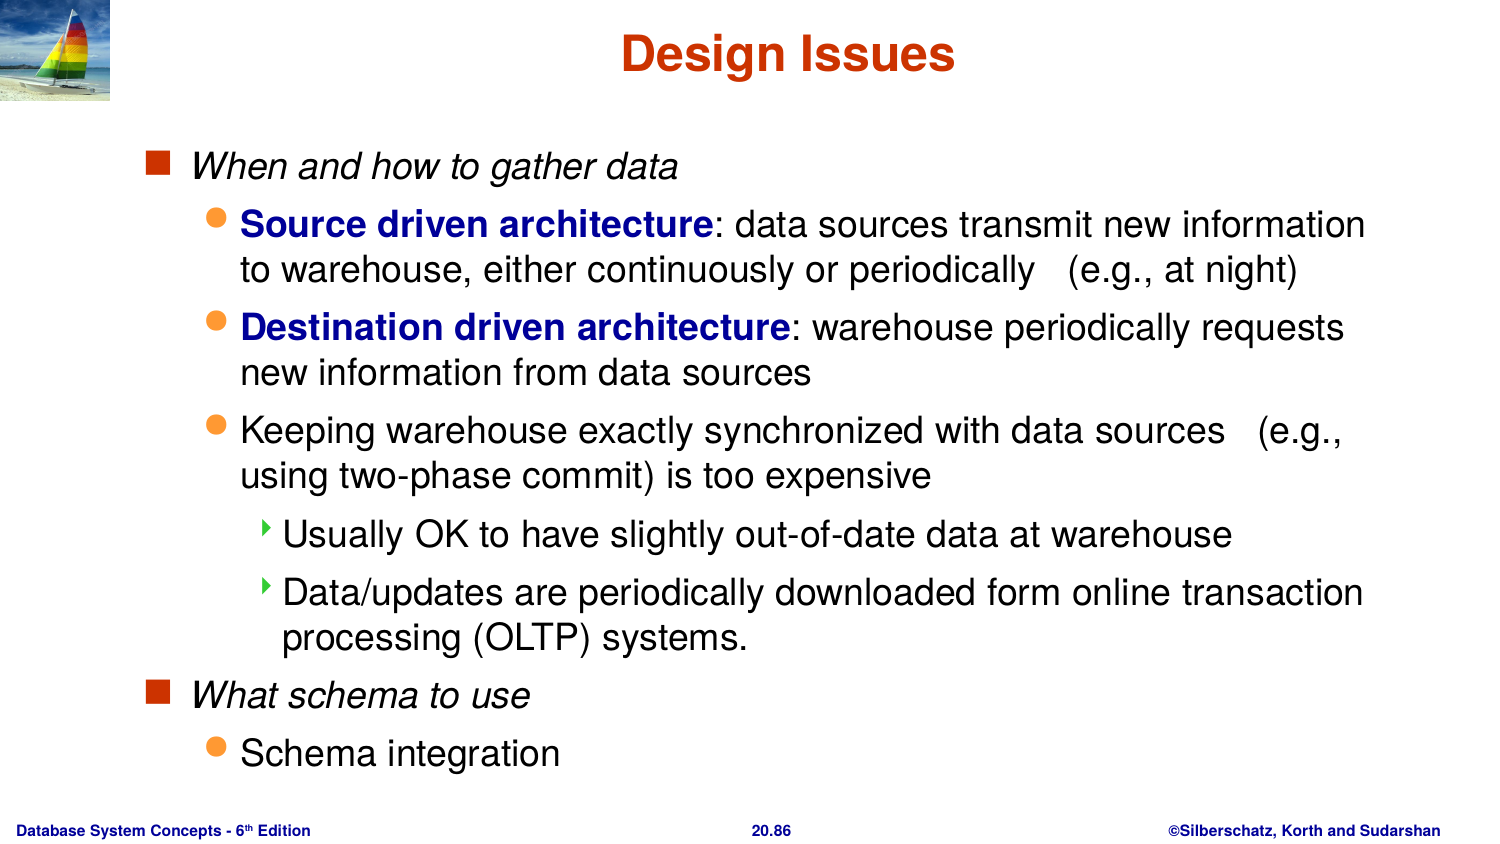

When and how to gather data
Source driven architecture: data sources transmit new information to warehouse, either continuously or periodically   (e.g., at night)
Destination driven architecture: warehouse periodically requests new information from data sources
Keeping warehouse exactly synchronized with data sources   (e.g., using two-phase commit) is too expensive
Usually OK to have slightly out-of-date data at warehouse
Data/updates are periodically downloaded form online transaction processing (OLTP) systems.
What schema to use
Schema integration
# Design Issues